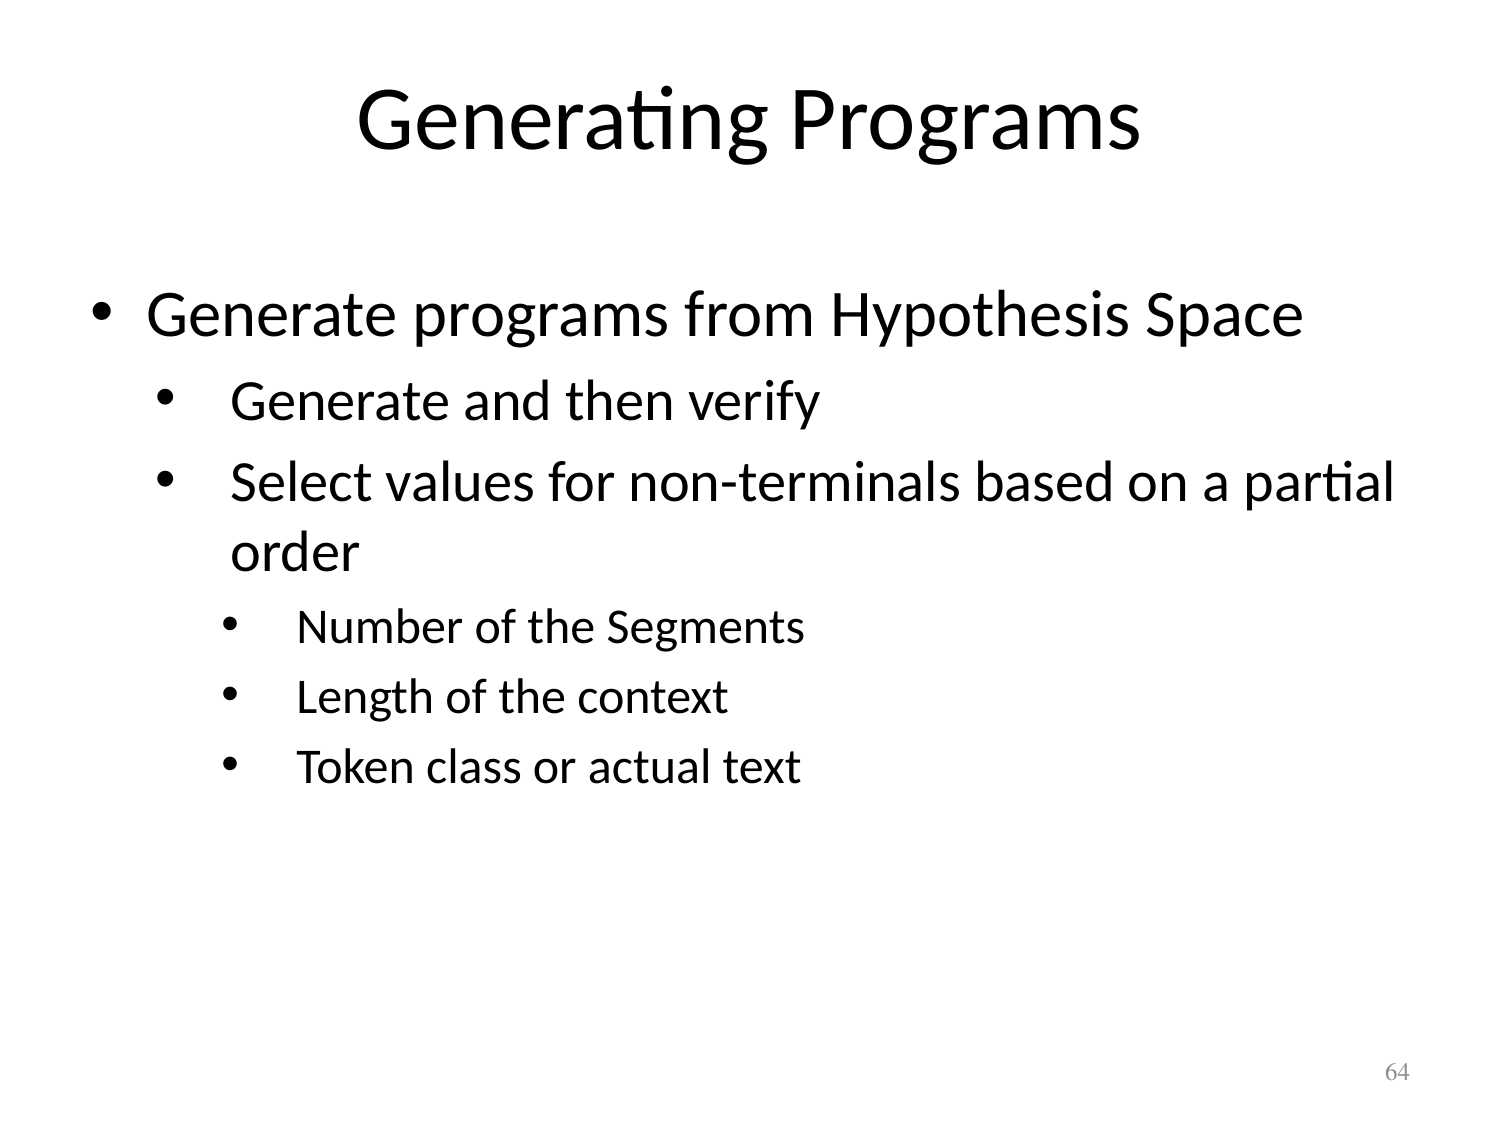

# Generating Programs
Generate programs from Hypothesis Space
Generate and then verify
Select values for non-terminals based on a partial order
Number of the Segments
Length of the context
Token class or actual text
64